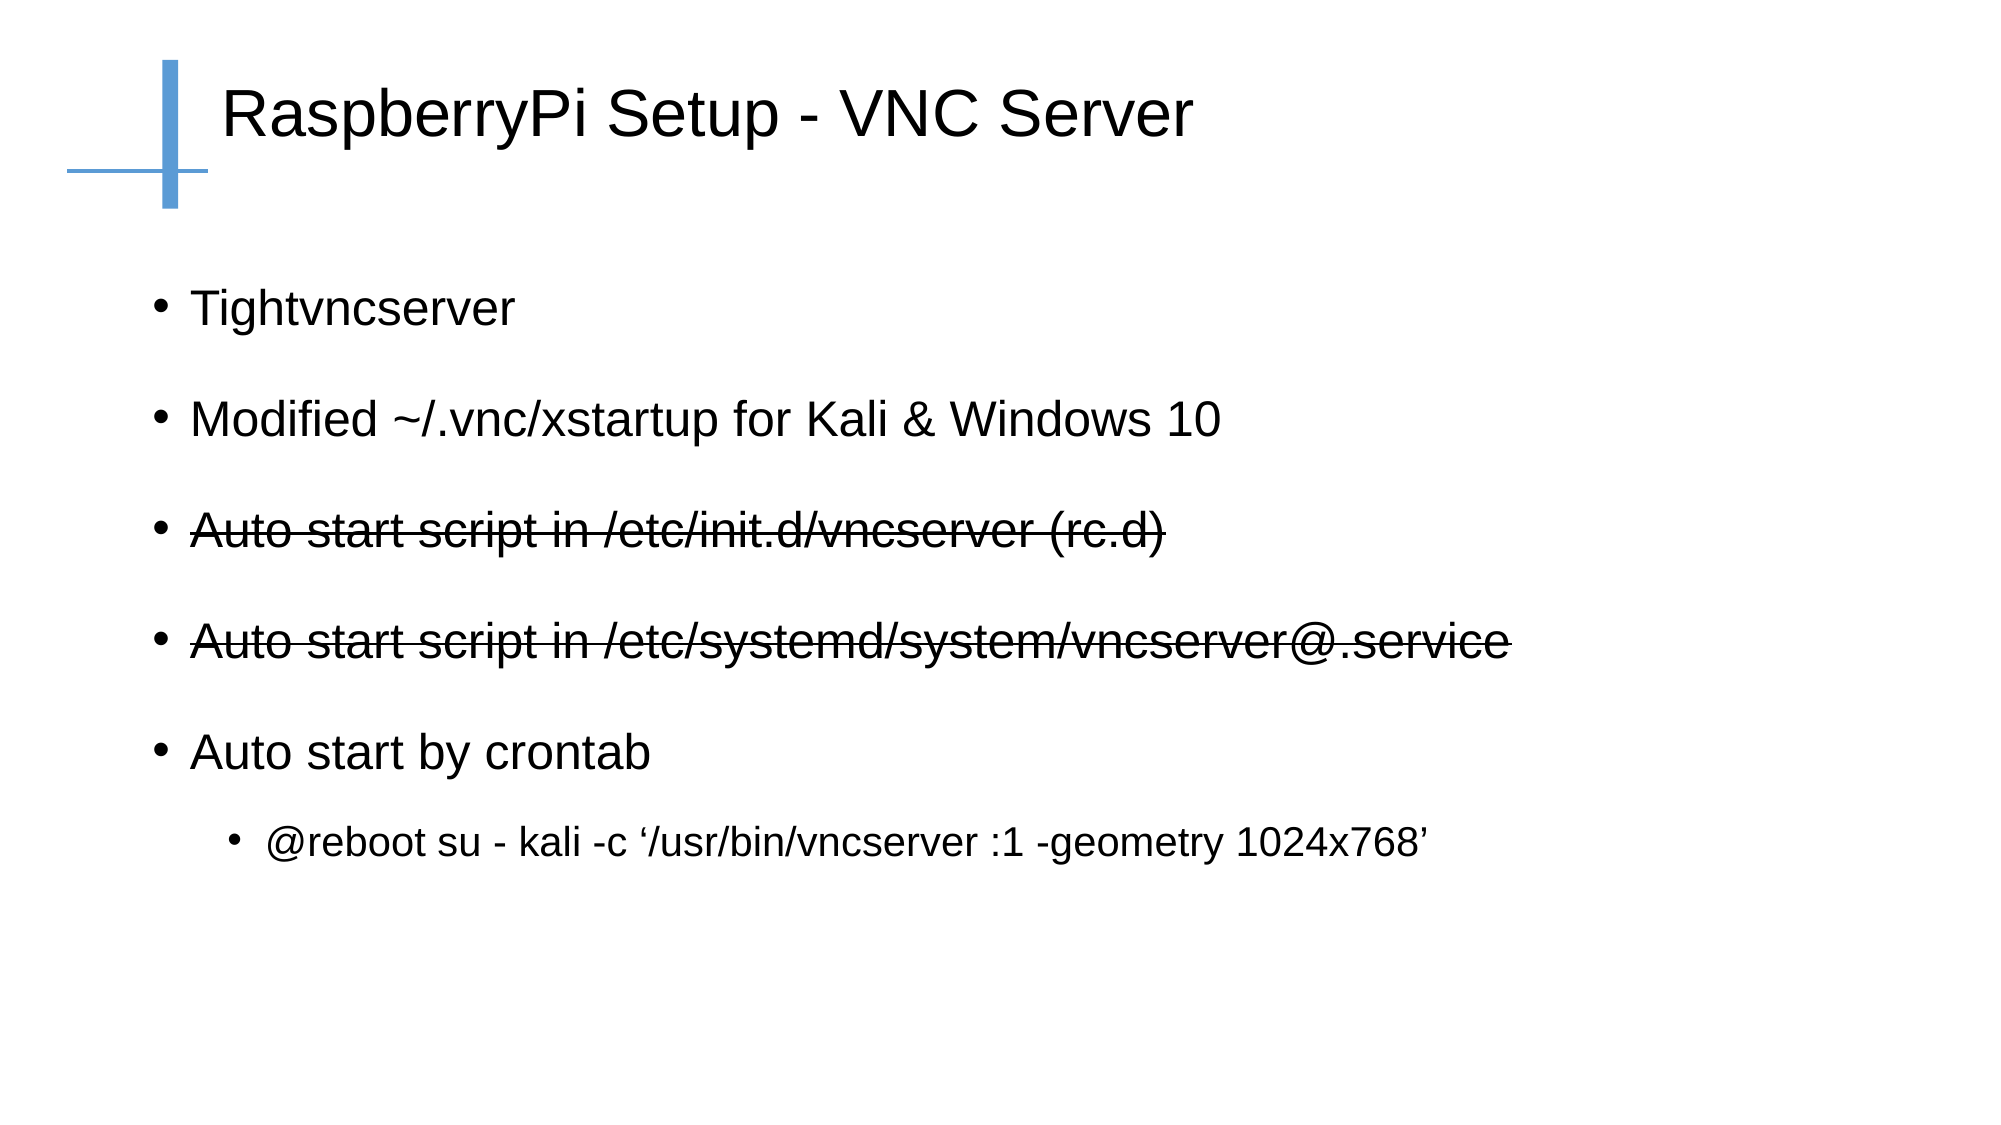

# RaspberryPi Setup - VNC Server
Tightvncserver
Modified ~/.vnc/xstartup for Kali & Windows 10
Auto start script in /etc/init.d/vncserver (rc.d)
Auto start script in /etc/systemd/system/vncserver@.service
Auto start by crontab
@reboot su - kali -c ‘/usr/bin/vncserver :1 -geometry 1024x768’